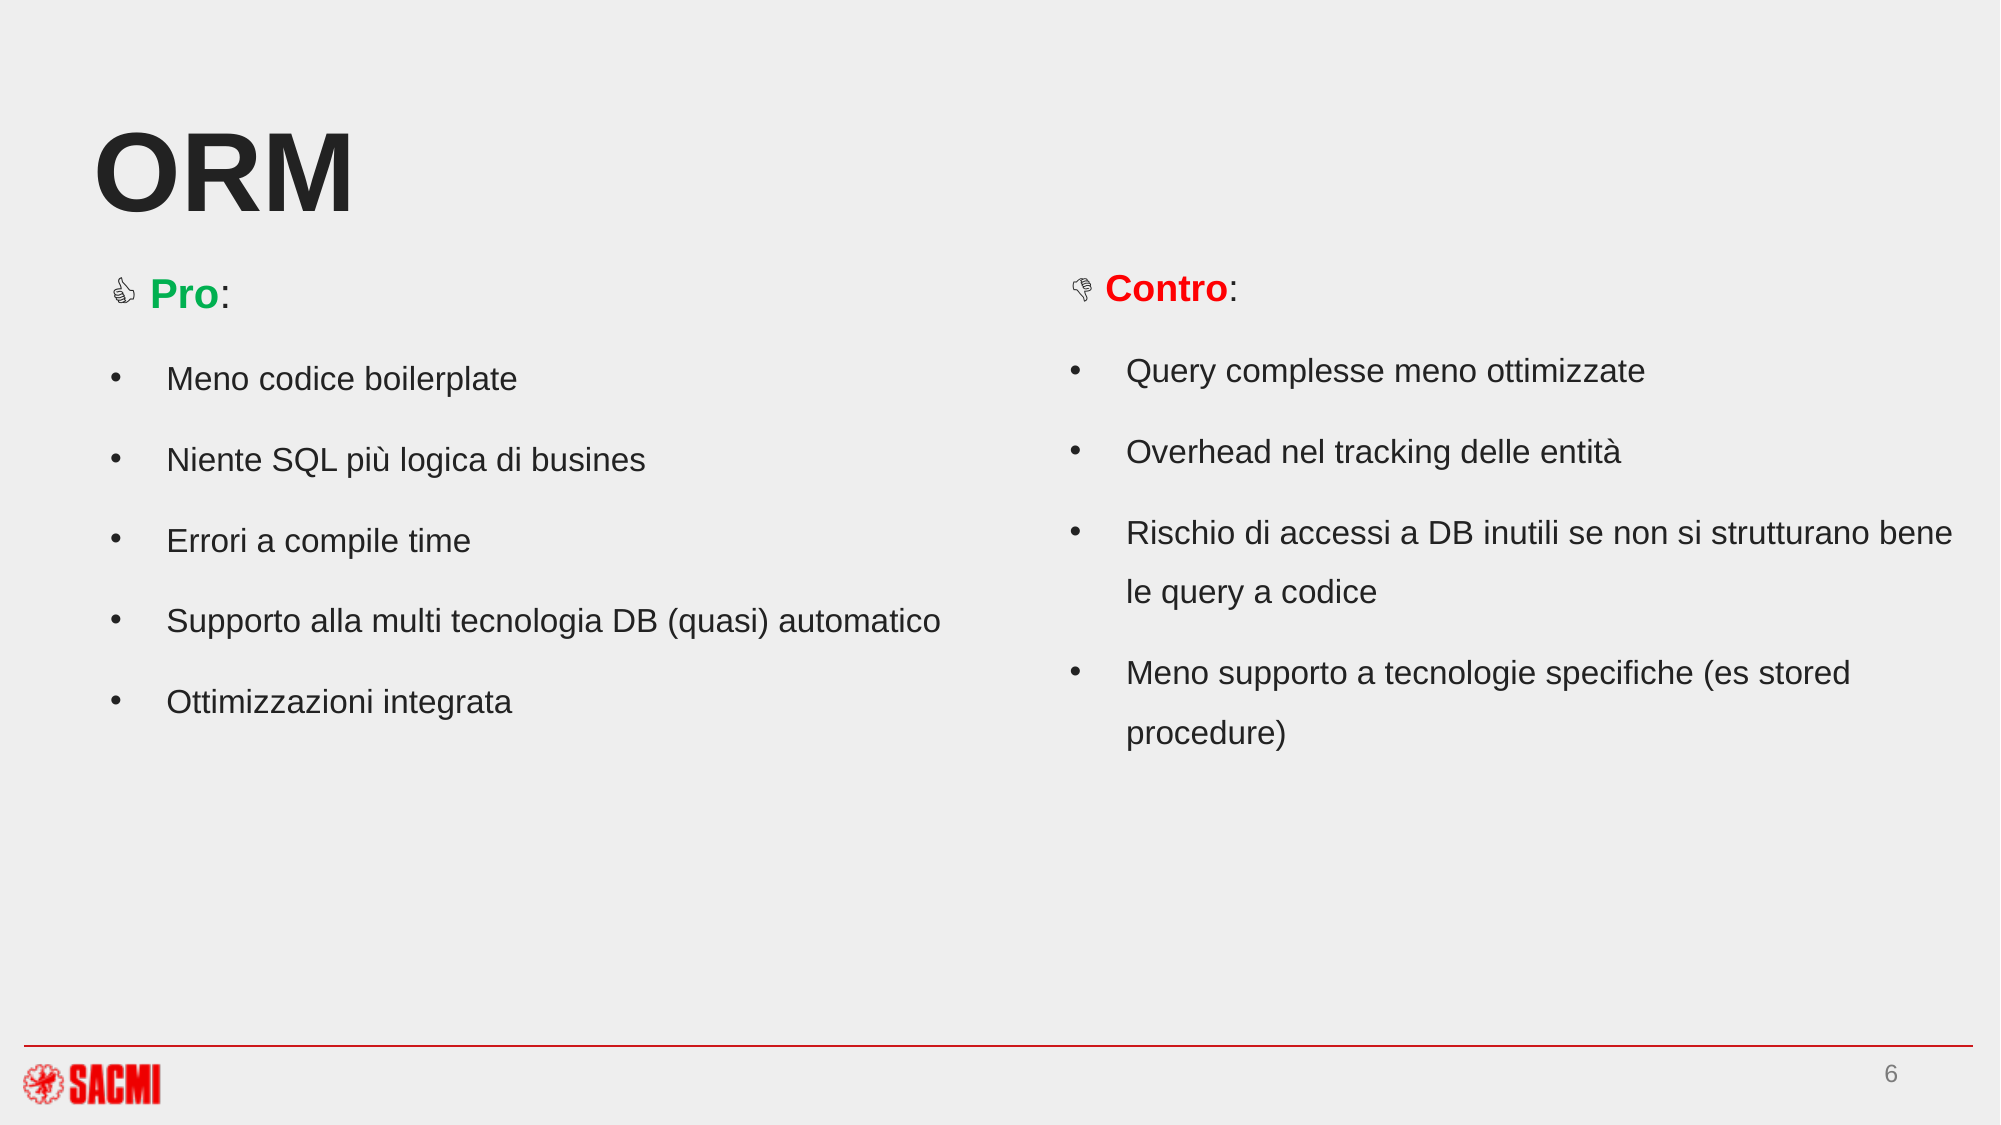

# ORM
👍 Pro:
Meno codice boilerplate
Niente SQL più logica di busines
Errori a compile time
Supporto alla multi tecnologia DB (quasi) automatico
Ottimizzazioni integrata
👎 Contro:
Query complesse meno ottimizzate
Overhead nel tracking delle entità
Rischio di accessi a DB inutili se non si strutturano bene le query a codice
Meno supporto a tecnologie specifiche (es stored procedure)

6